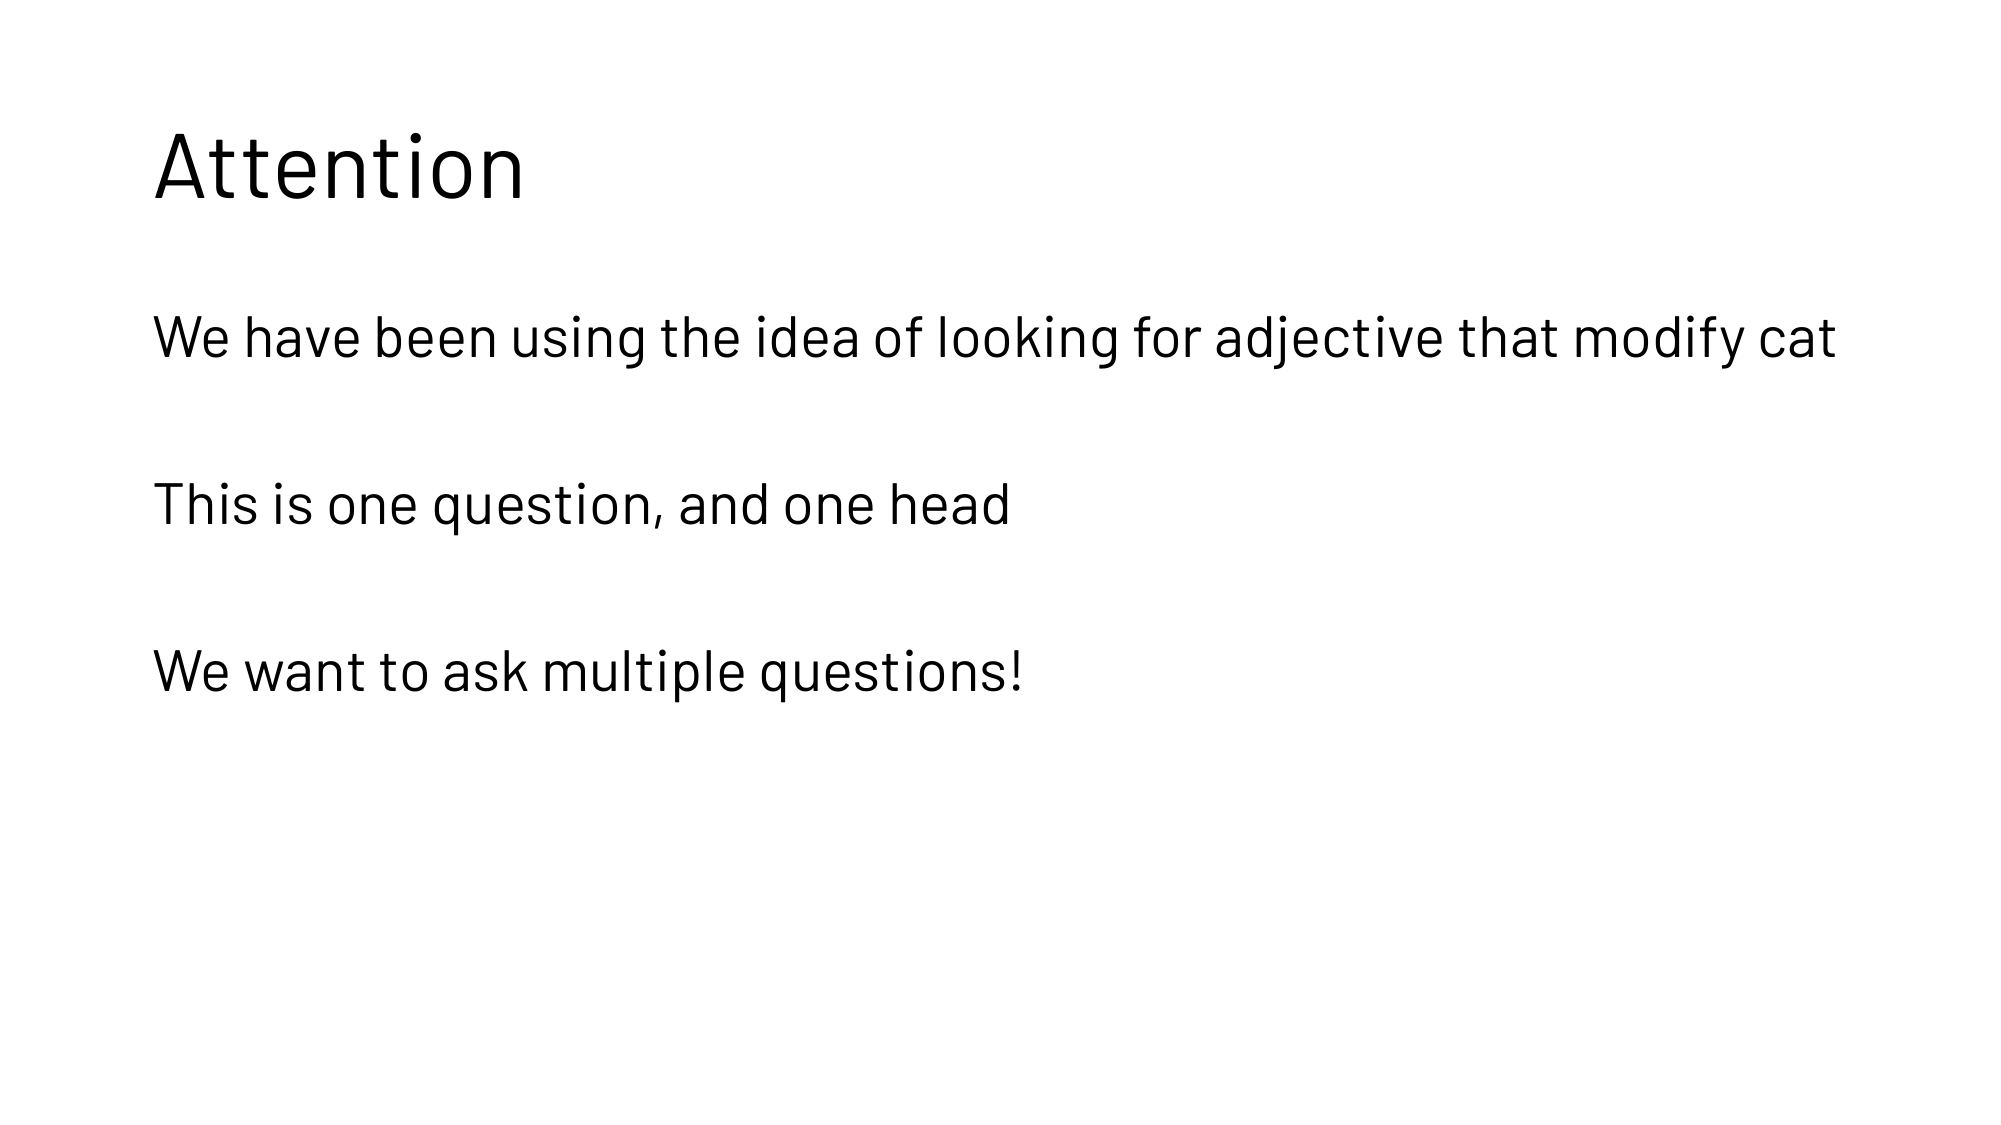

# Attention
We have been using the idea of looking for adjective that modify cat

This is one question, and one head

We want to ask multiple questions!